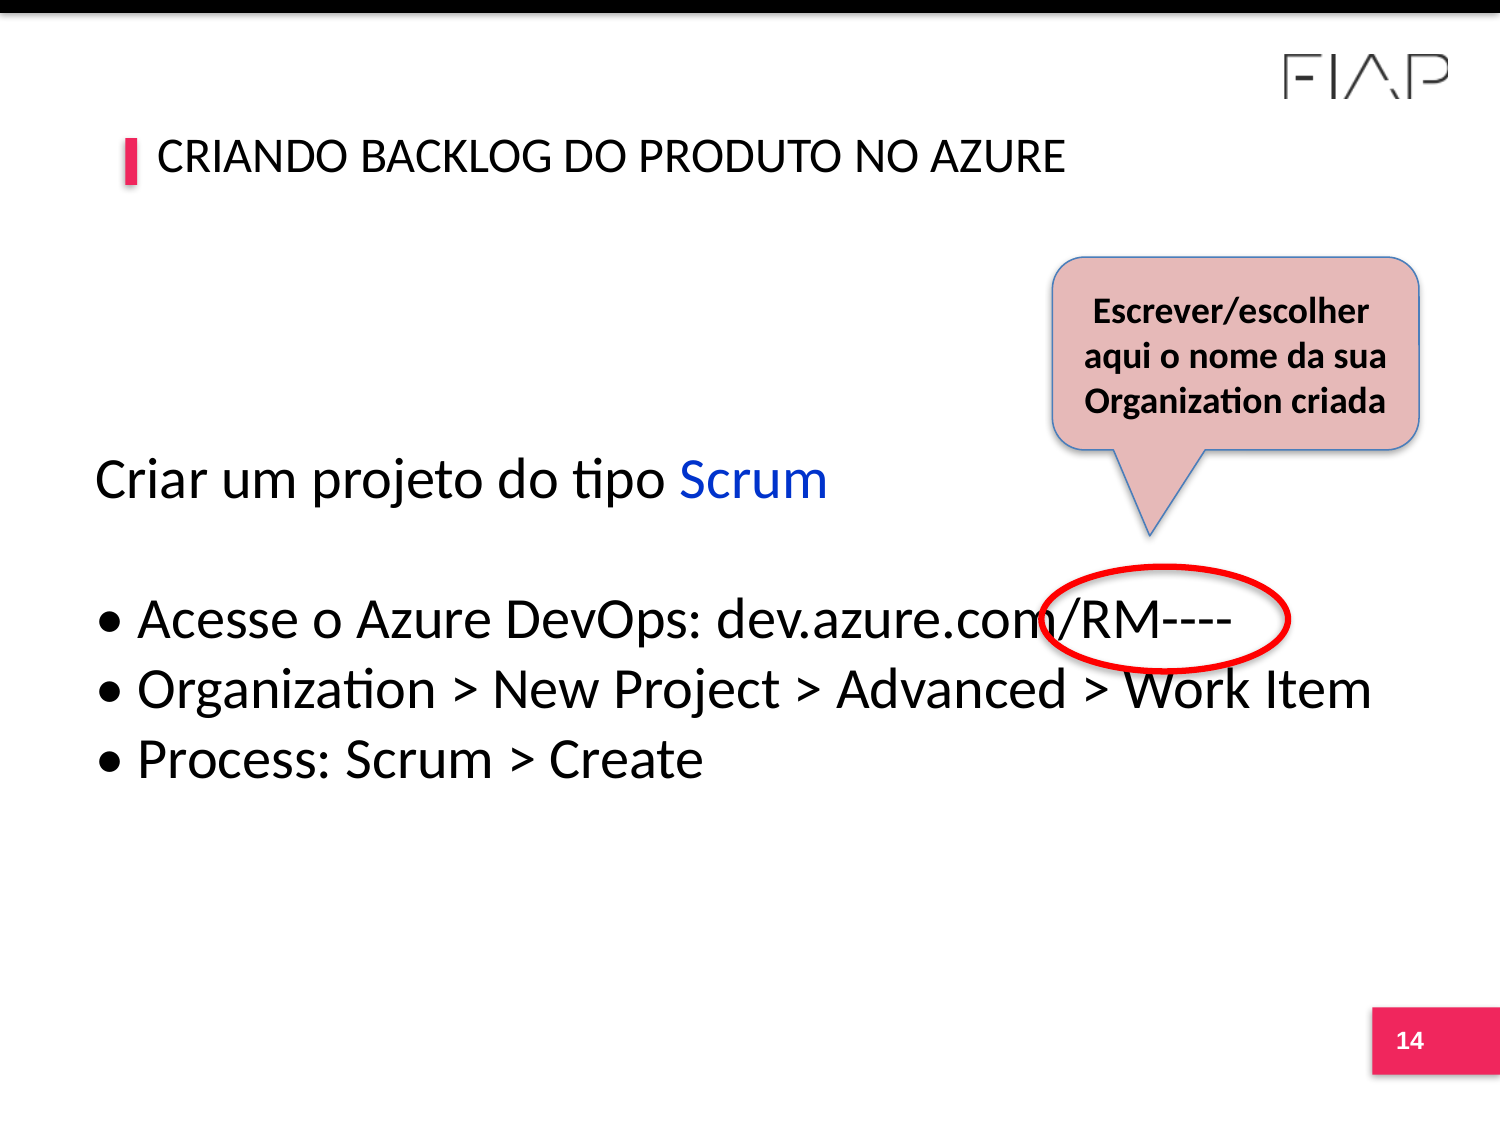

CRIANDO BACKLOG DO PRODUTO NO AZURE
Escrever/escolher  aqui o nome da sua Organization criada
Criar um projeto do tipo Scrum

• Acesse o Azure DevOps: dev.azure.com/RM----
• Organization > New Project > Advanced > Work Item
• Process: Scrum > Create